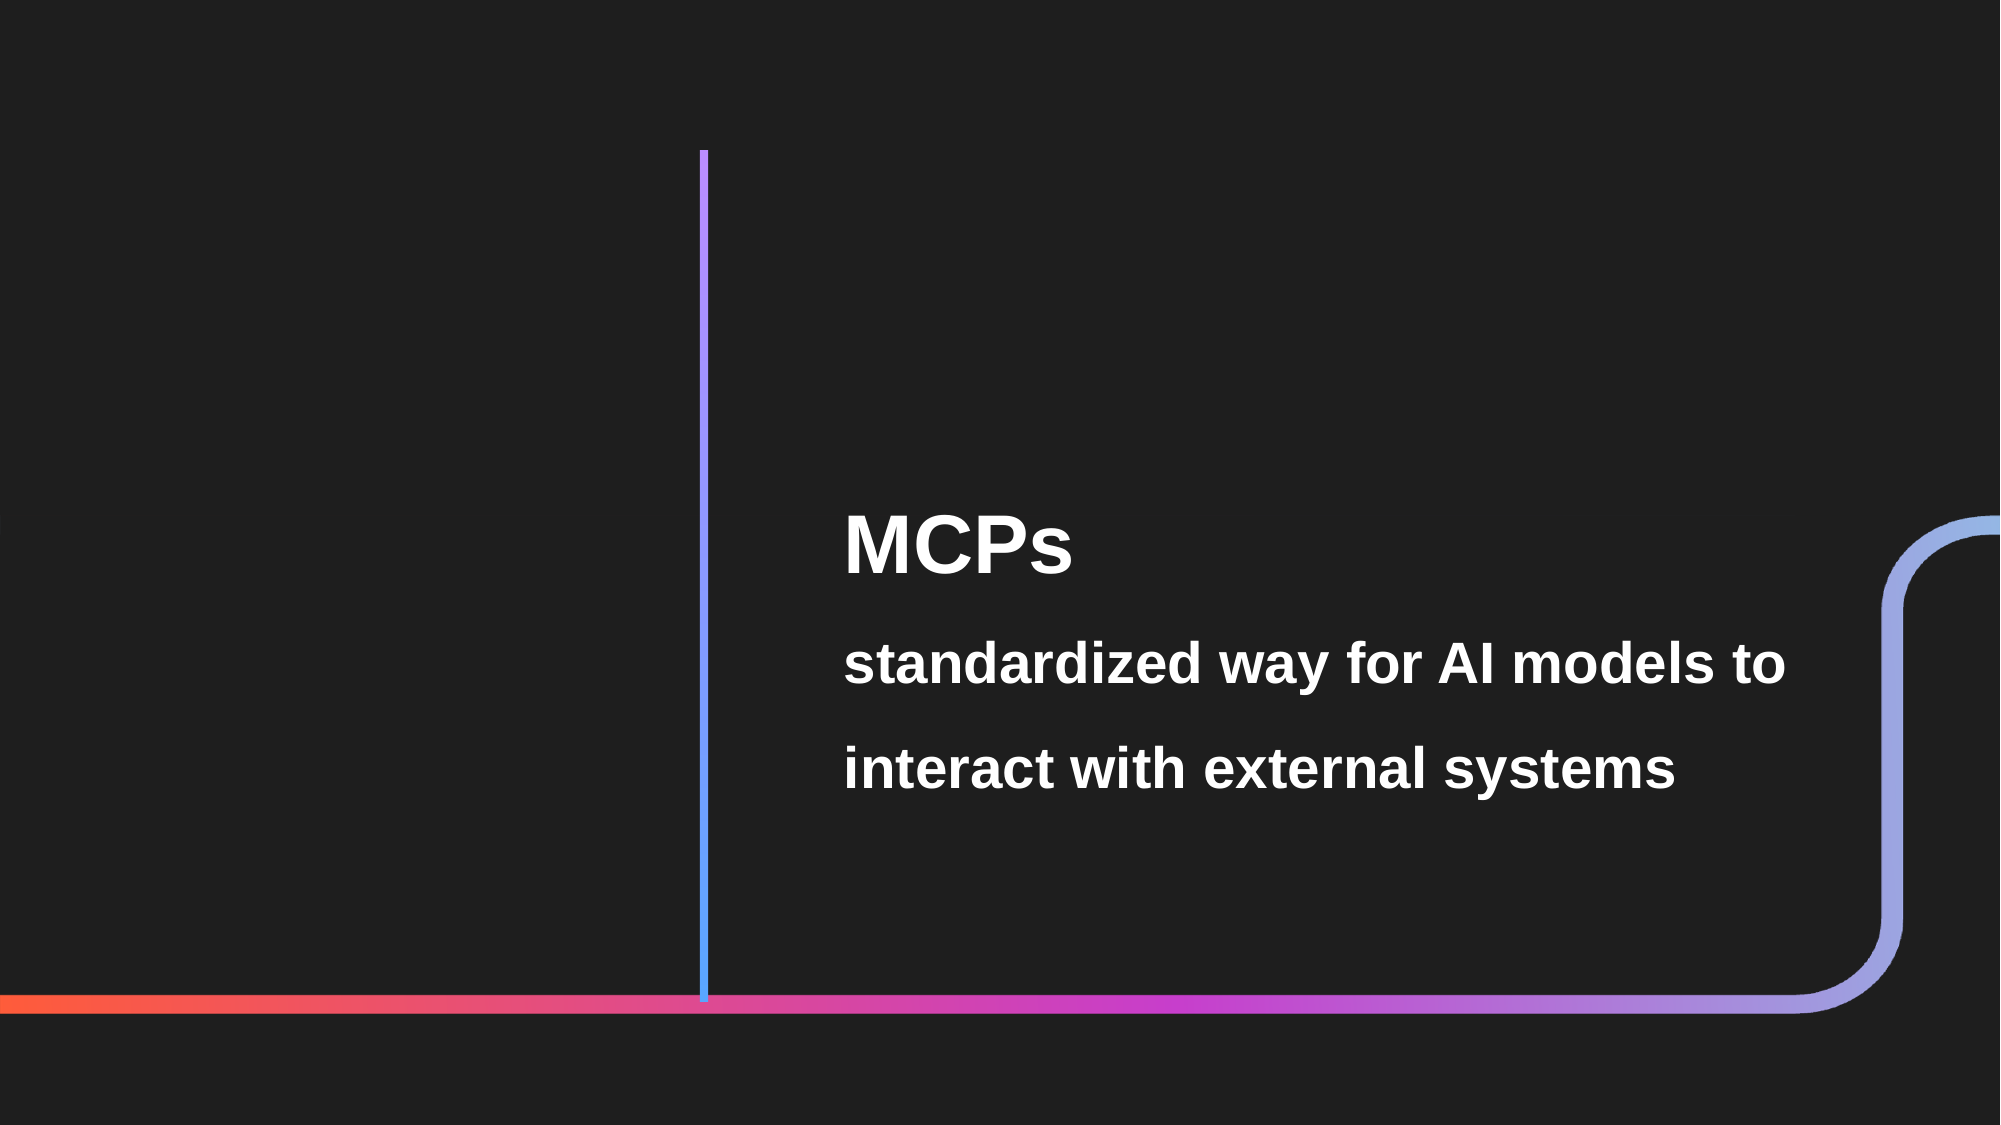

MCPs
standardized way for AI models to interact with external systems